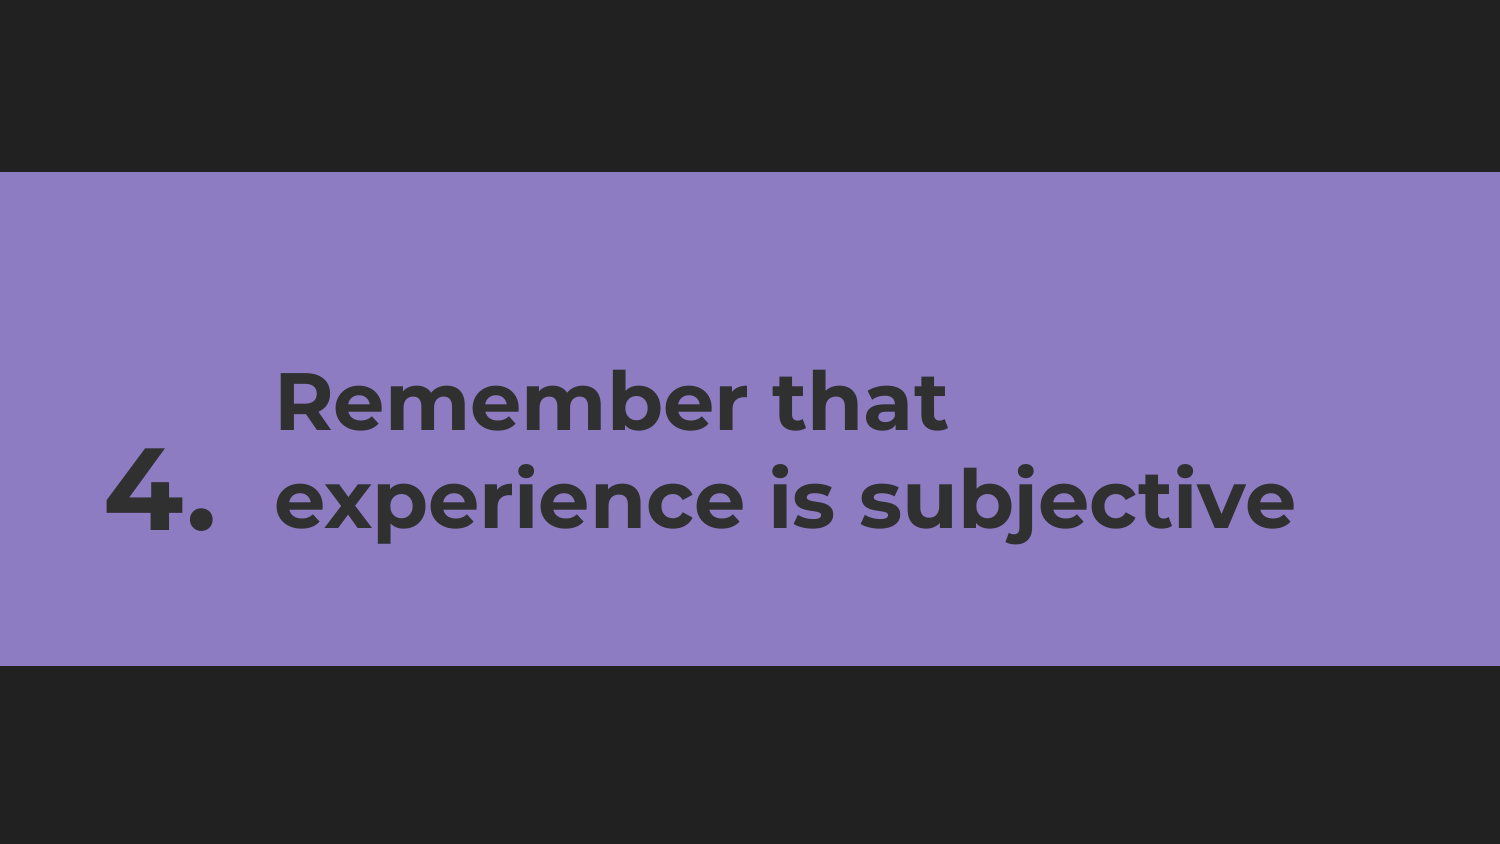

# Remember that experience is subjective
4.